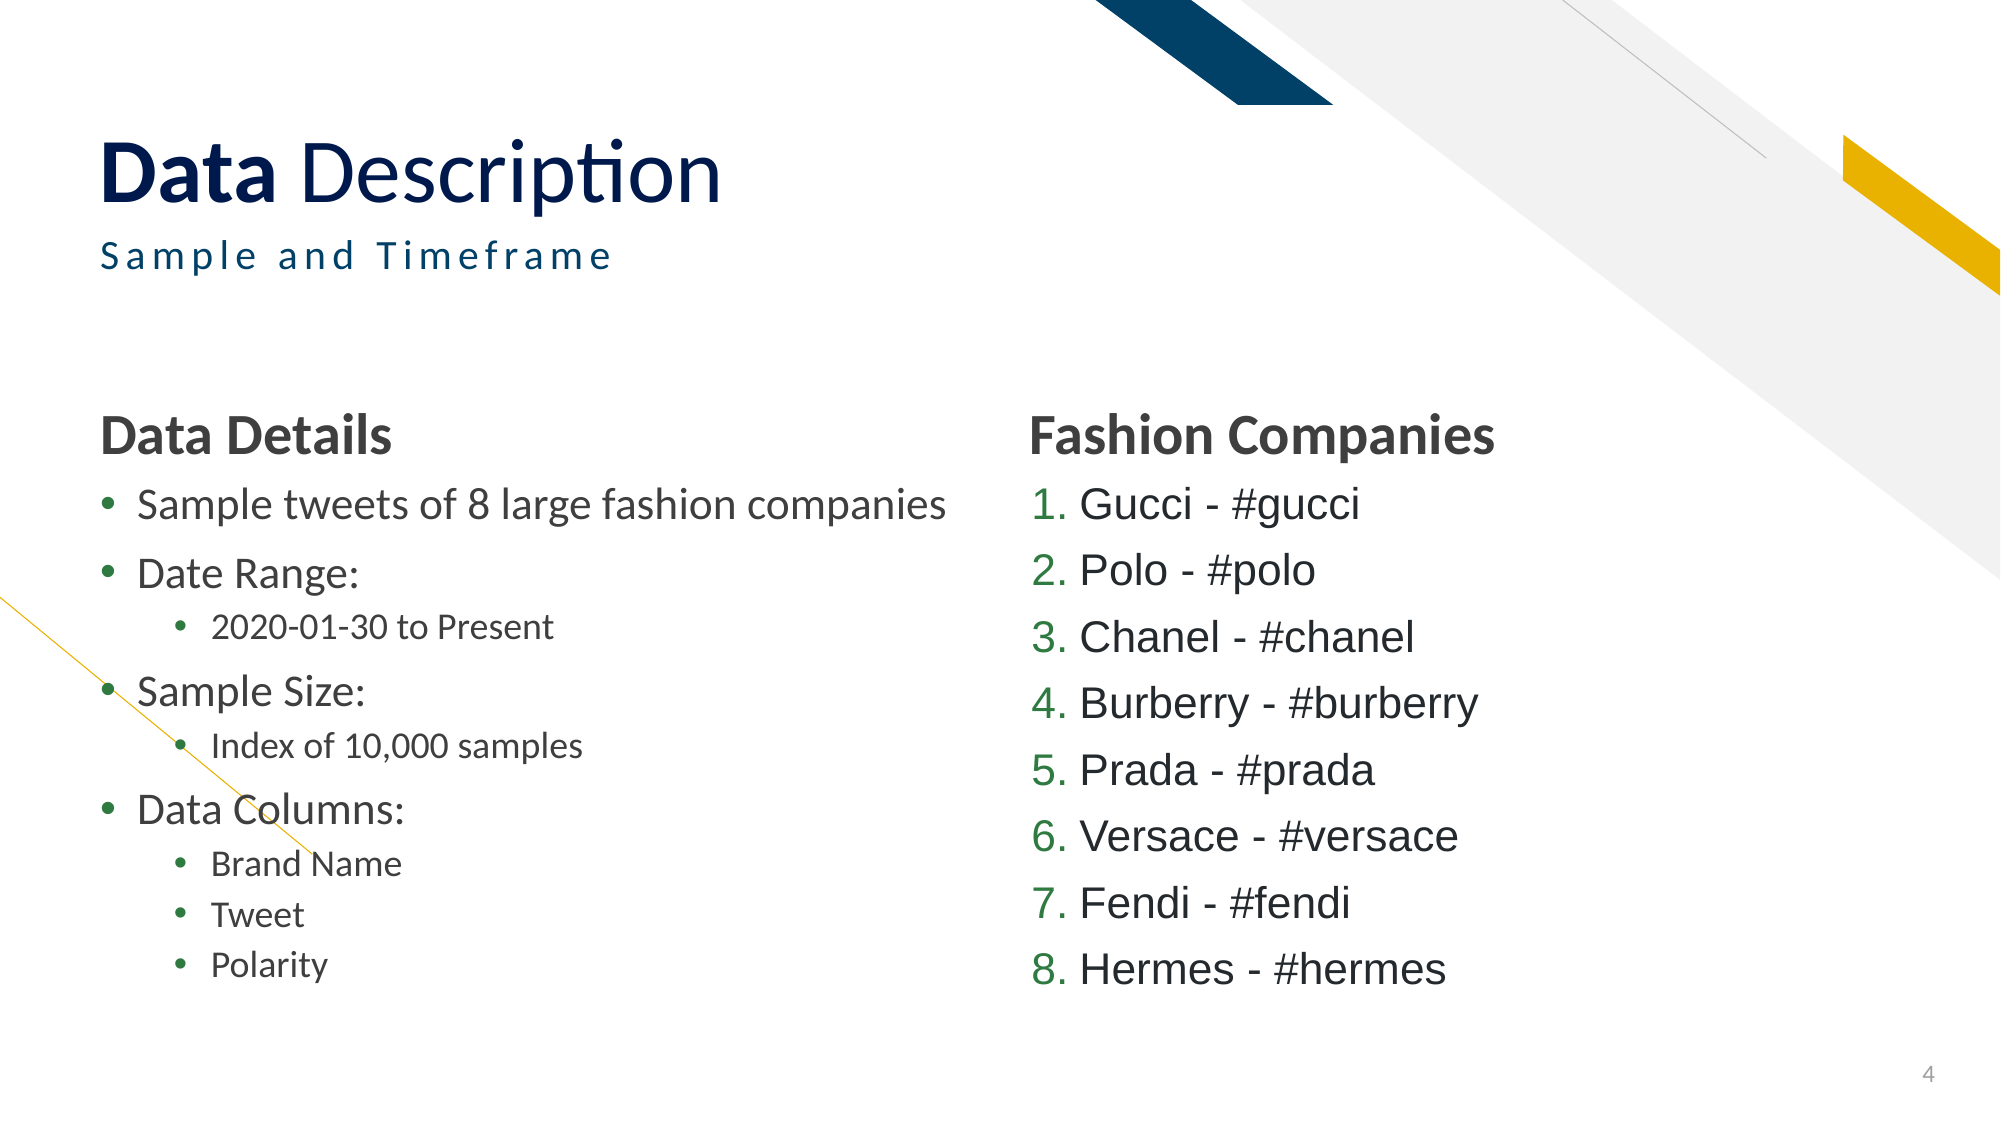

# Data Description

Sample and Timeframe
Data Details
Fashion Companies
 Gucci - #gucci
 Polo - #polo
 Chanel - #chanel
 Burberry - #burberry
 Prada - #prada
 Versace - #versace
 Fendi - #fendi
 Hermes - #hermes
Sample tweets of 8 large fashion companies
Date Range:
2020-01-30 to Present
Sample Size:
Index of 10,000 samples
Data Columns:
Brand Name
Tweet
Polarity
4